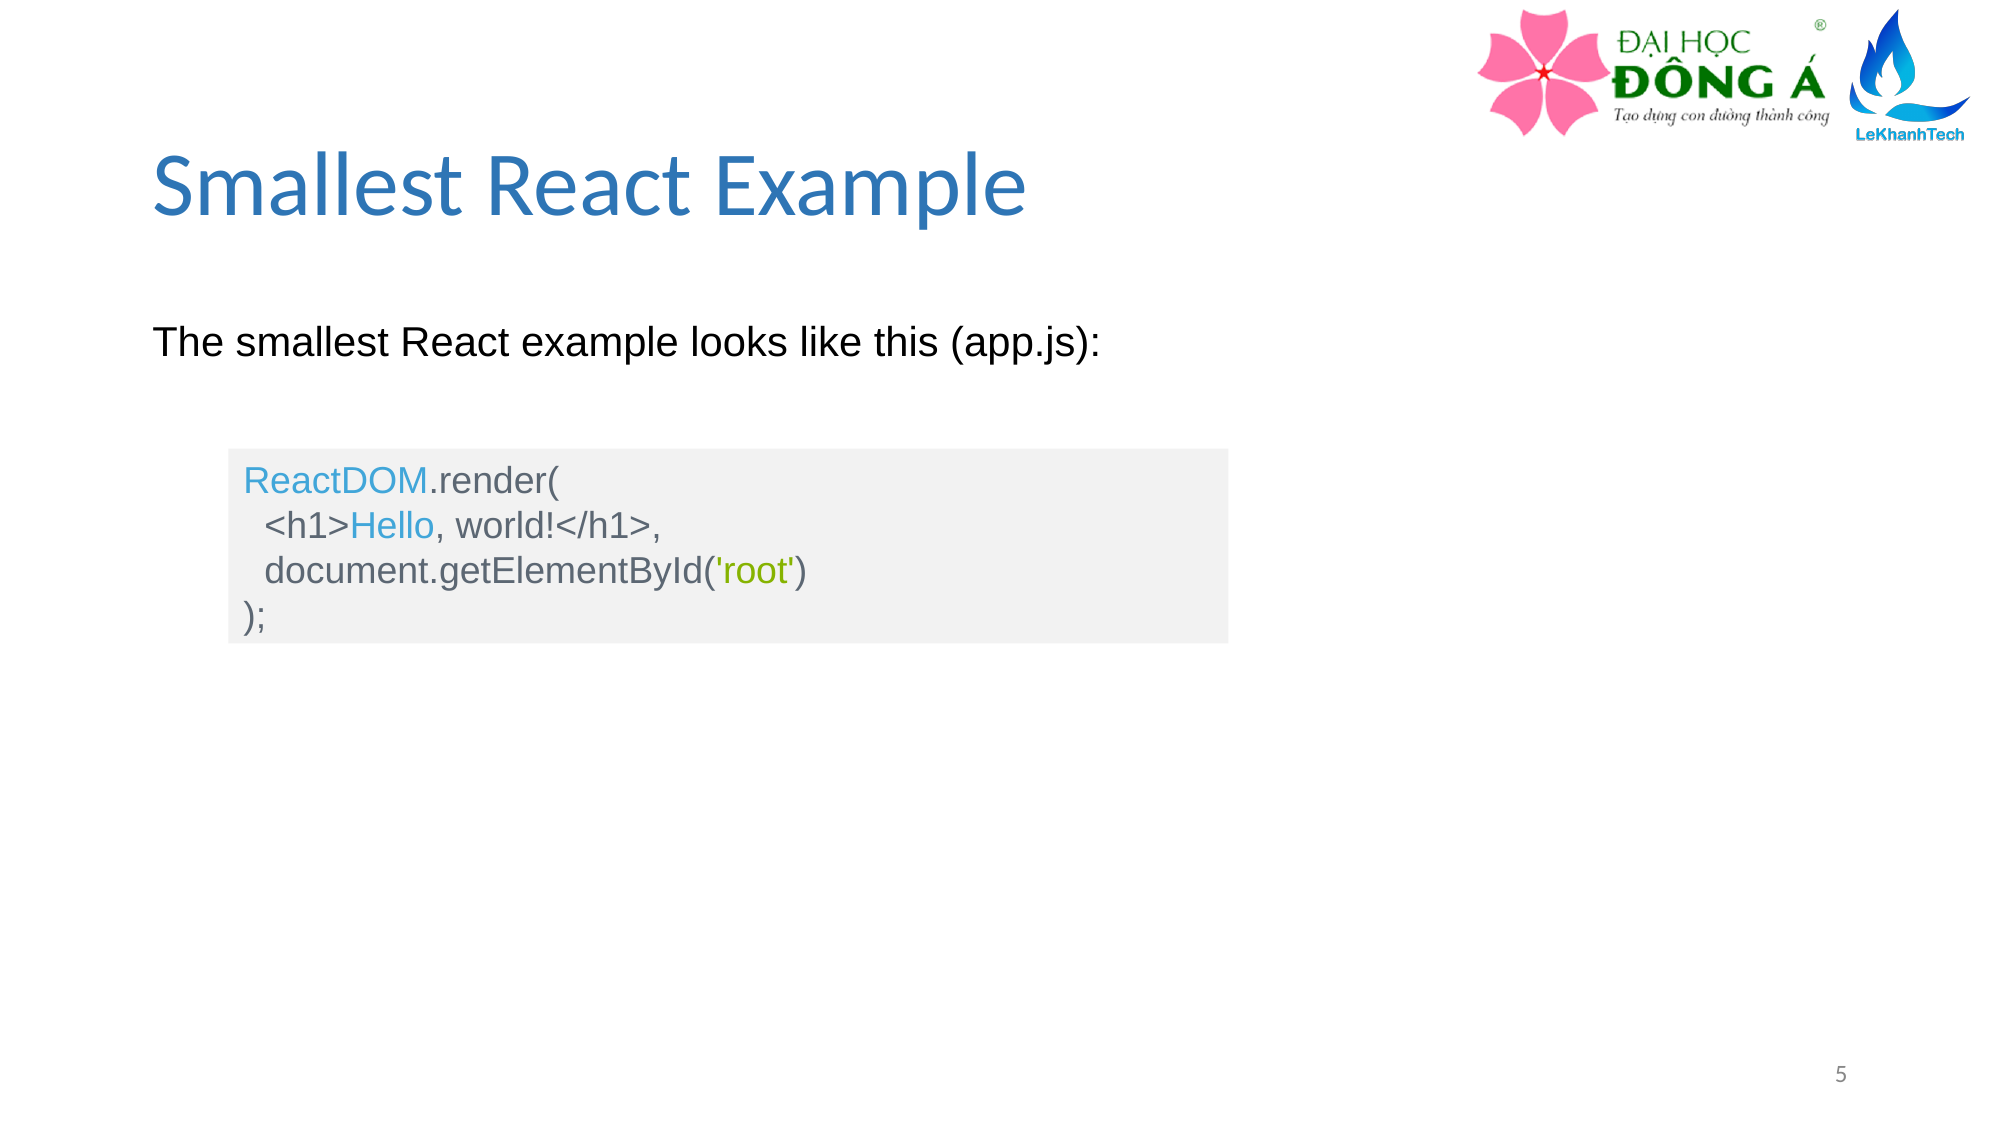

# Smallest React Example
The smallest React example looks like this (app.js):
ReactDOM.render(
  <h1>Hello, world!</h1>,
  document.getElementById('root')
);
5